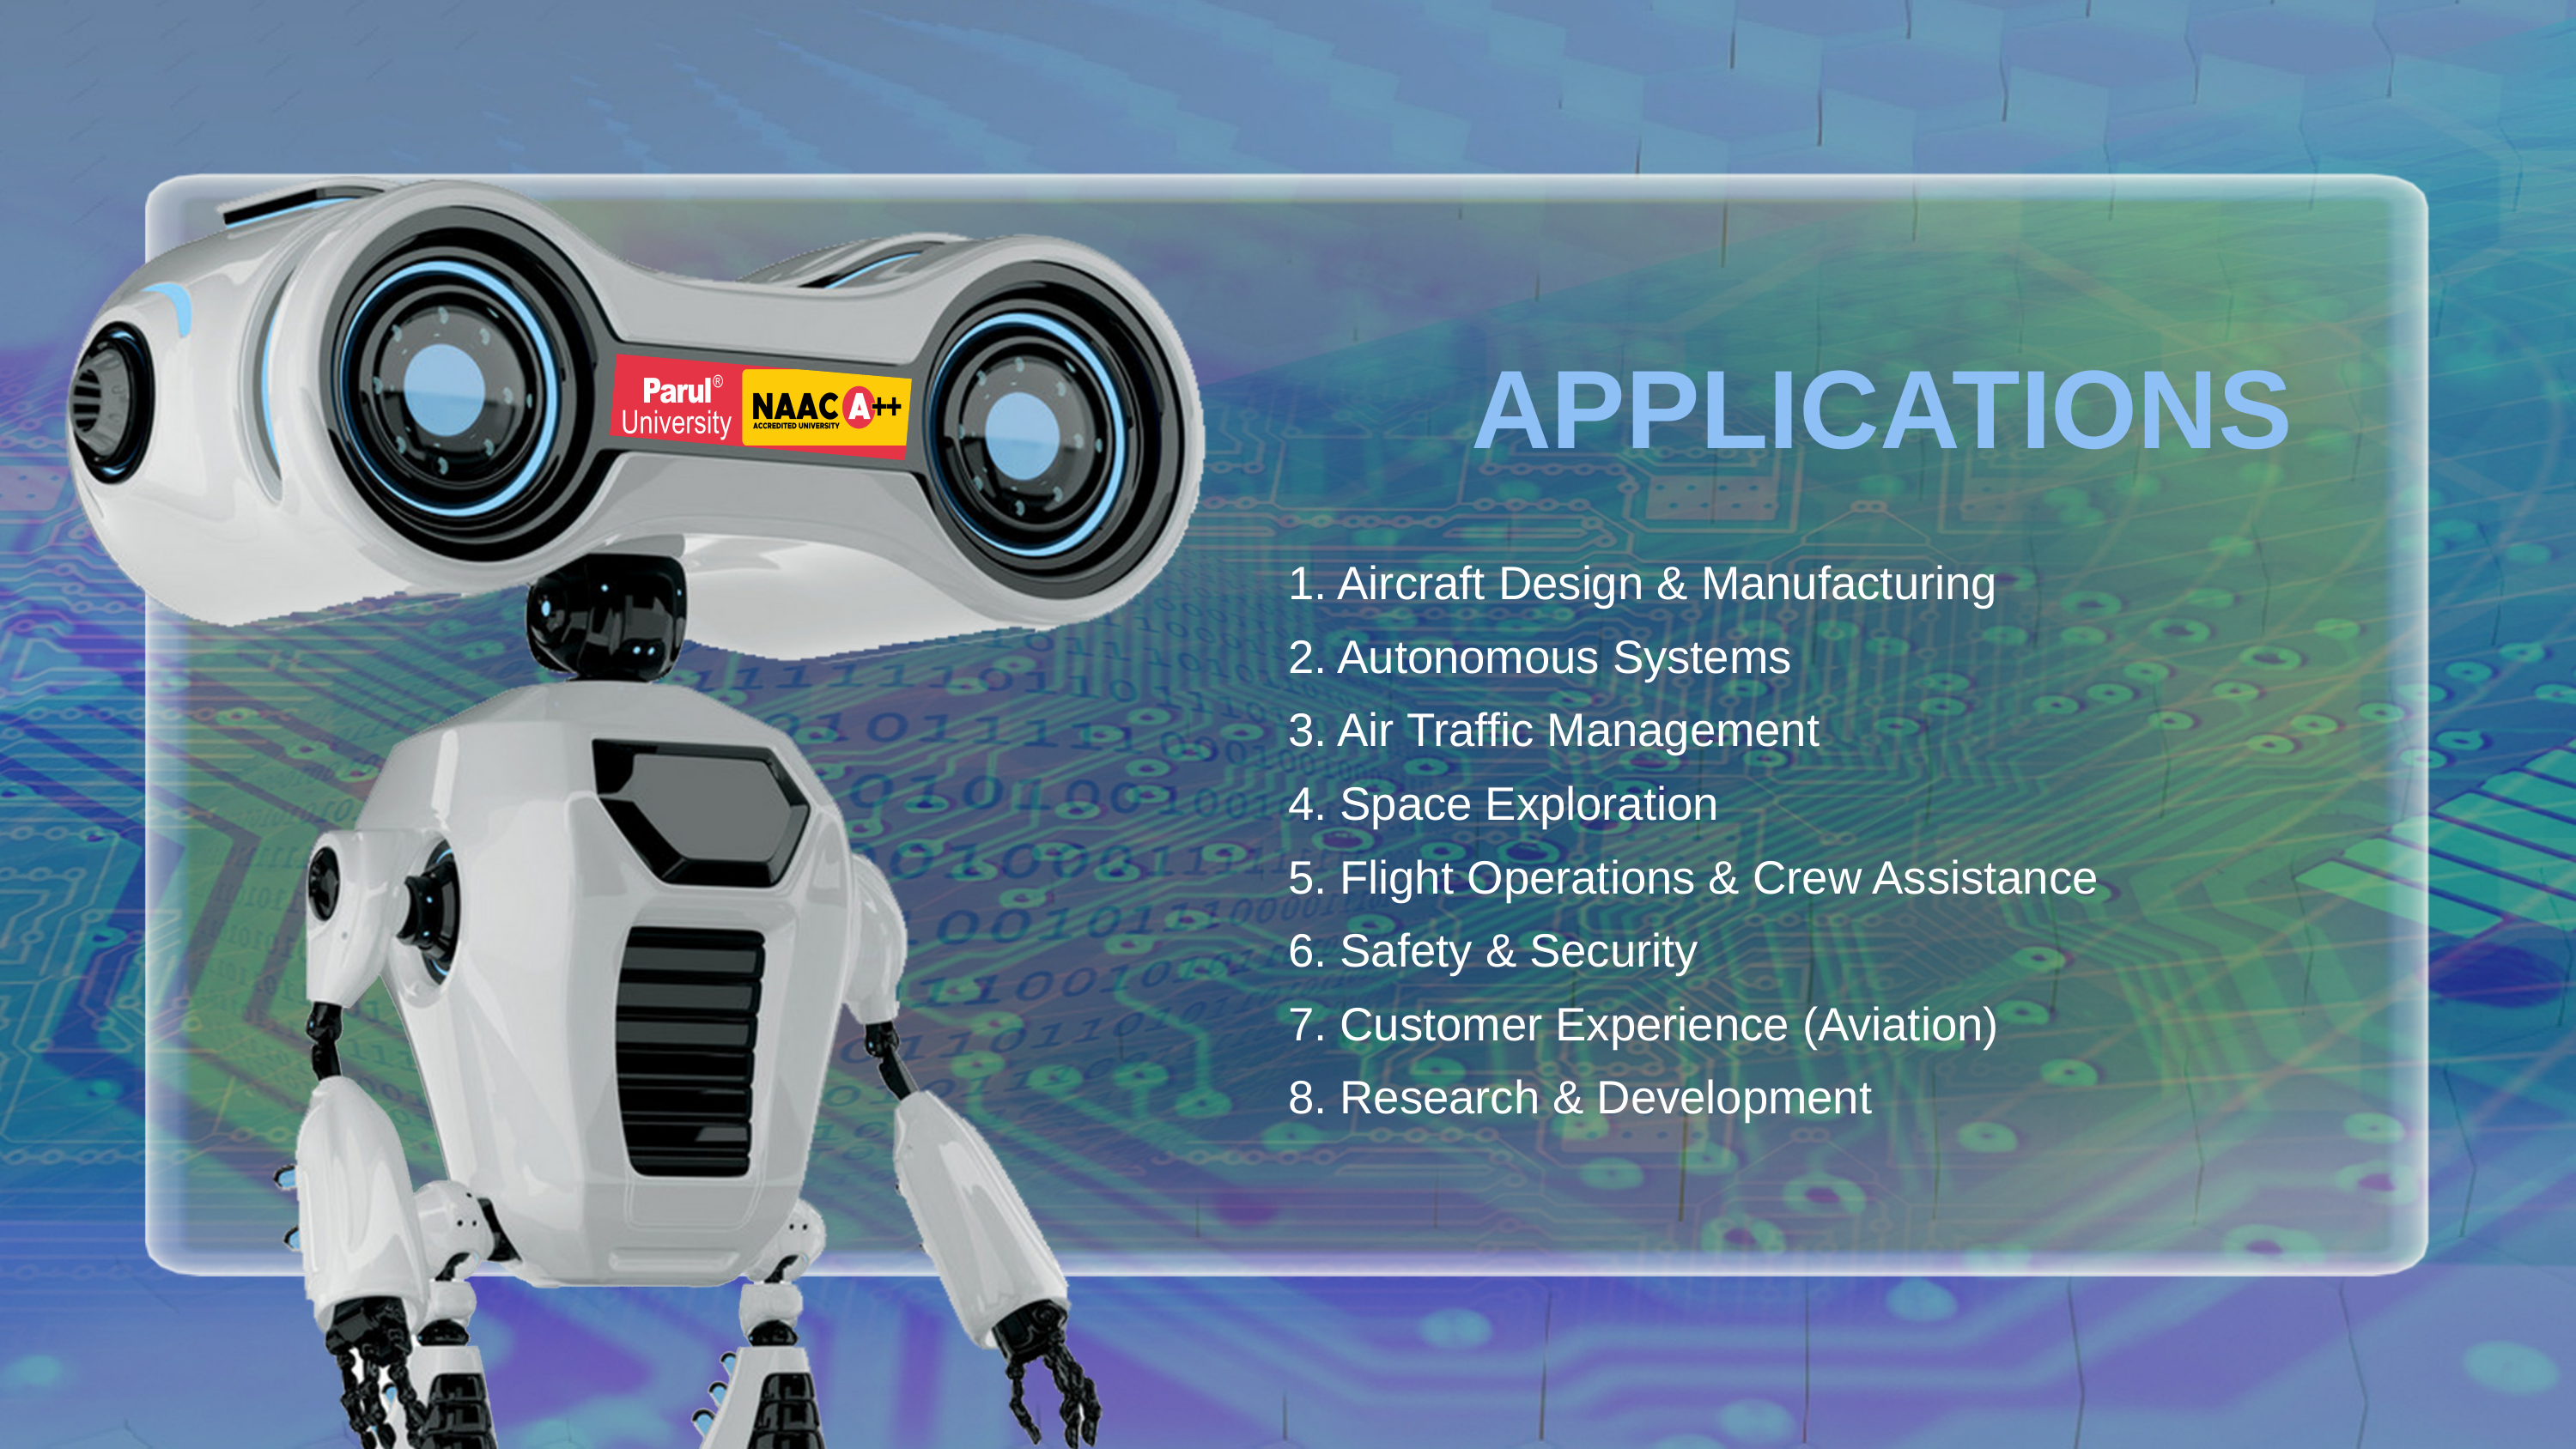

APPLICATIONS

1. Aircraft Design & Manufacturing
2. Autonomous Systems
3. Air Traffic Management
4. Space Exploration
5. Flight Operations & Crew Assistance
6. Safety & Security
7. Customer Experience (Aviation)
8. Research & Development